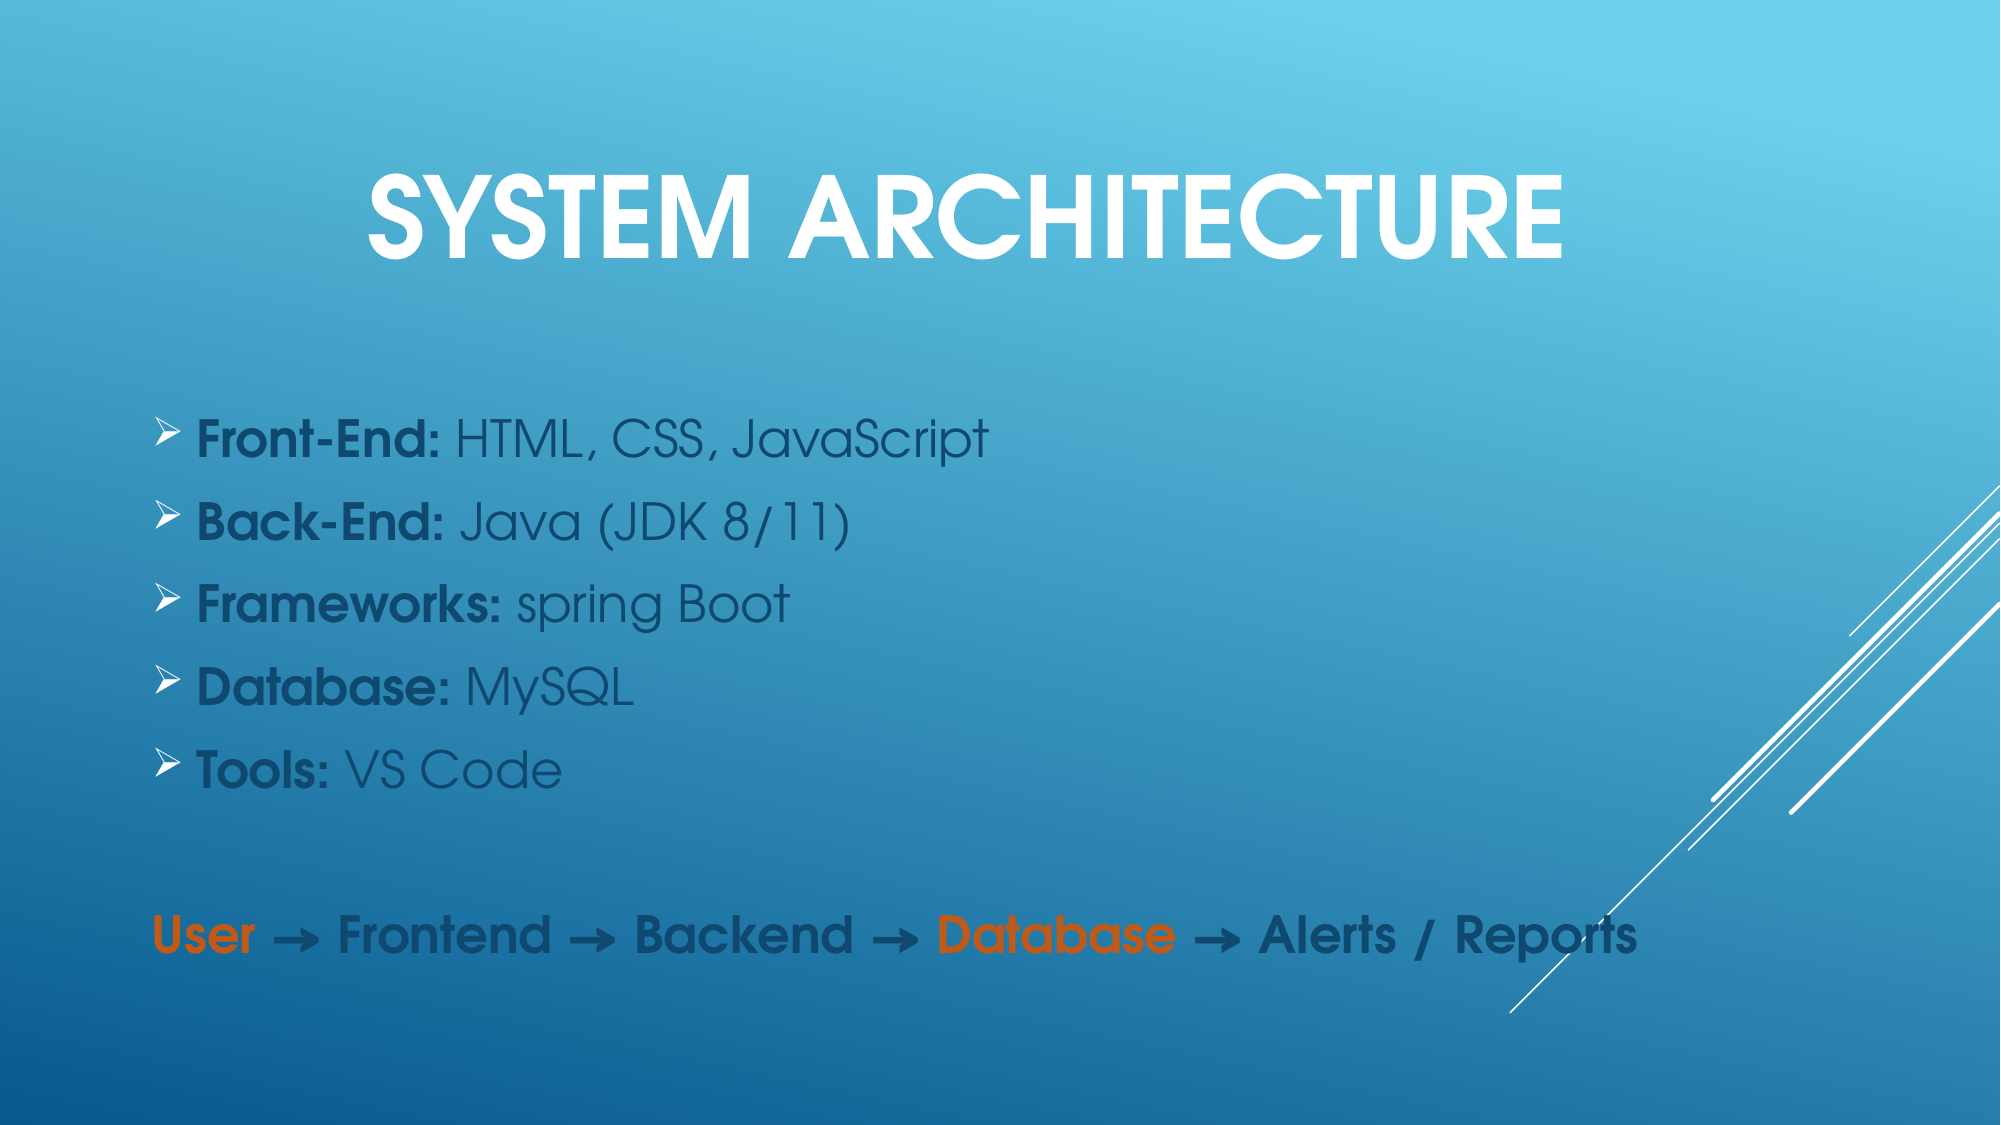

# System Architecture
Front-End: HTML, CSS, JavaScript
Back-End: Java (JDK 8/11)
Frameworks: spring Boot
Database: MySQL
Tools: VS Code

User → Frontend → Backend → Database → Alerts / Reports